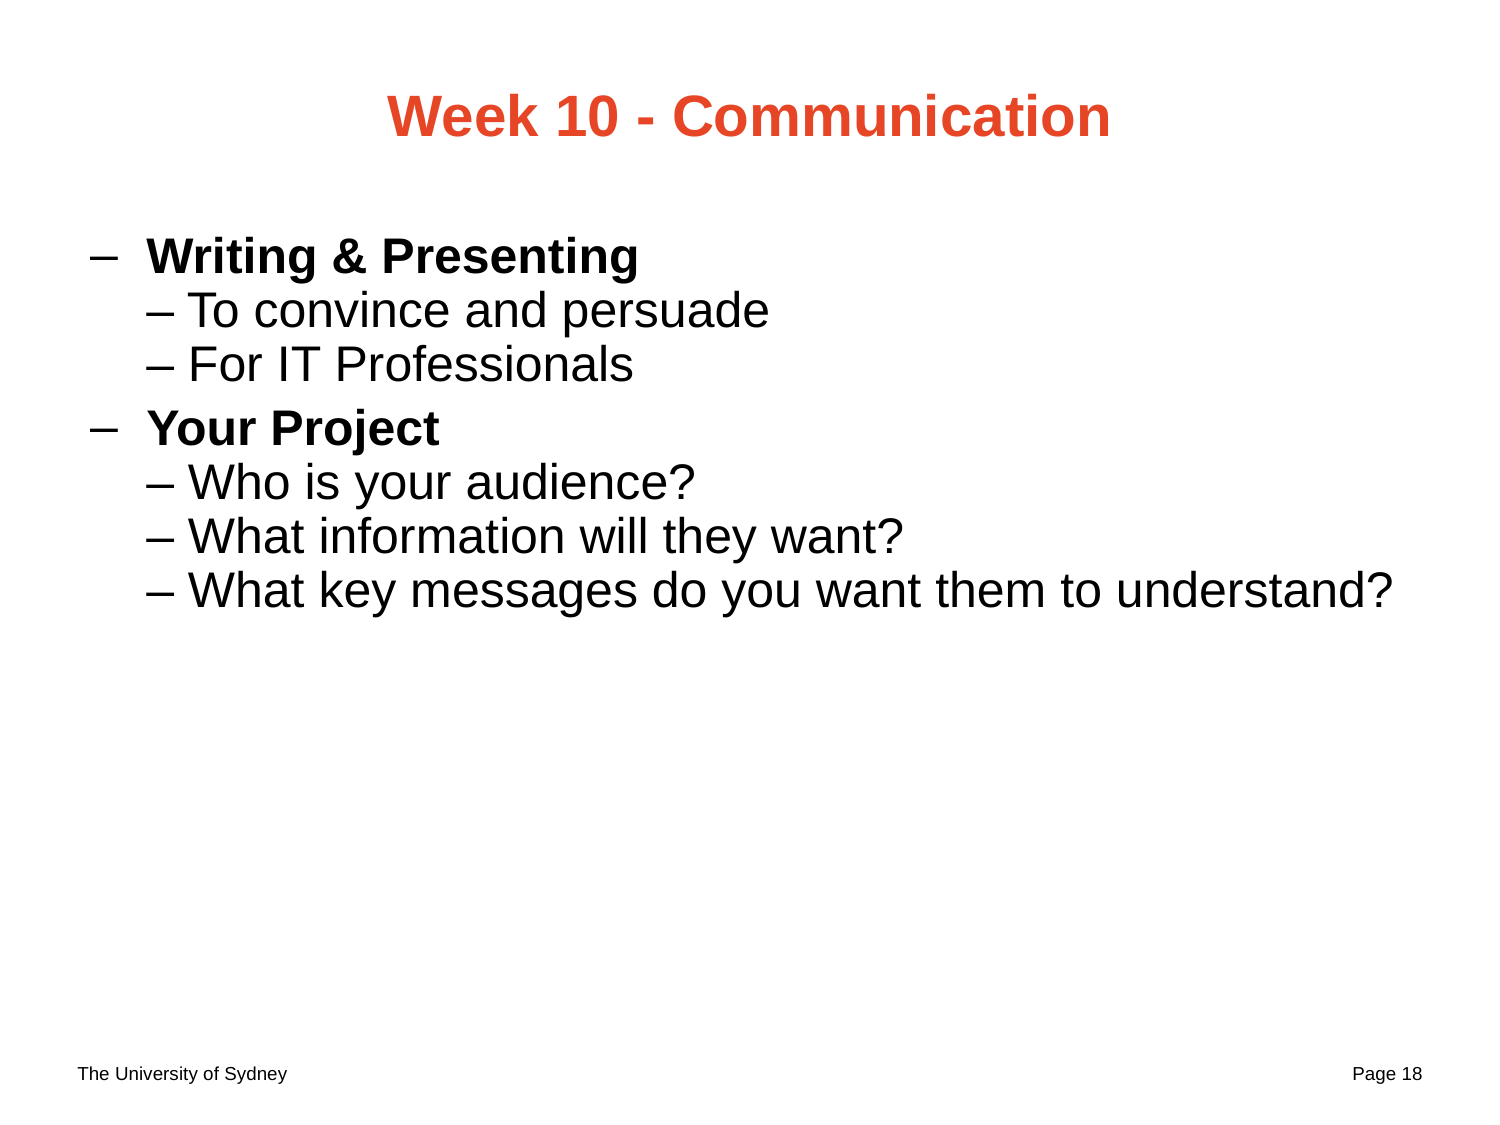

# Week 10 - Communication
Writing & Presenting
– To convince and persuade
– For IT Professionals
Your Project
– Who is your audience?
– What information will they want?
– What key messages do you want them to understand?